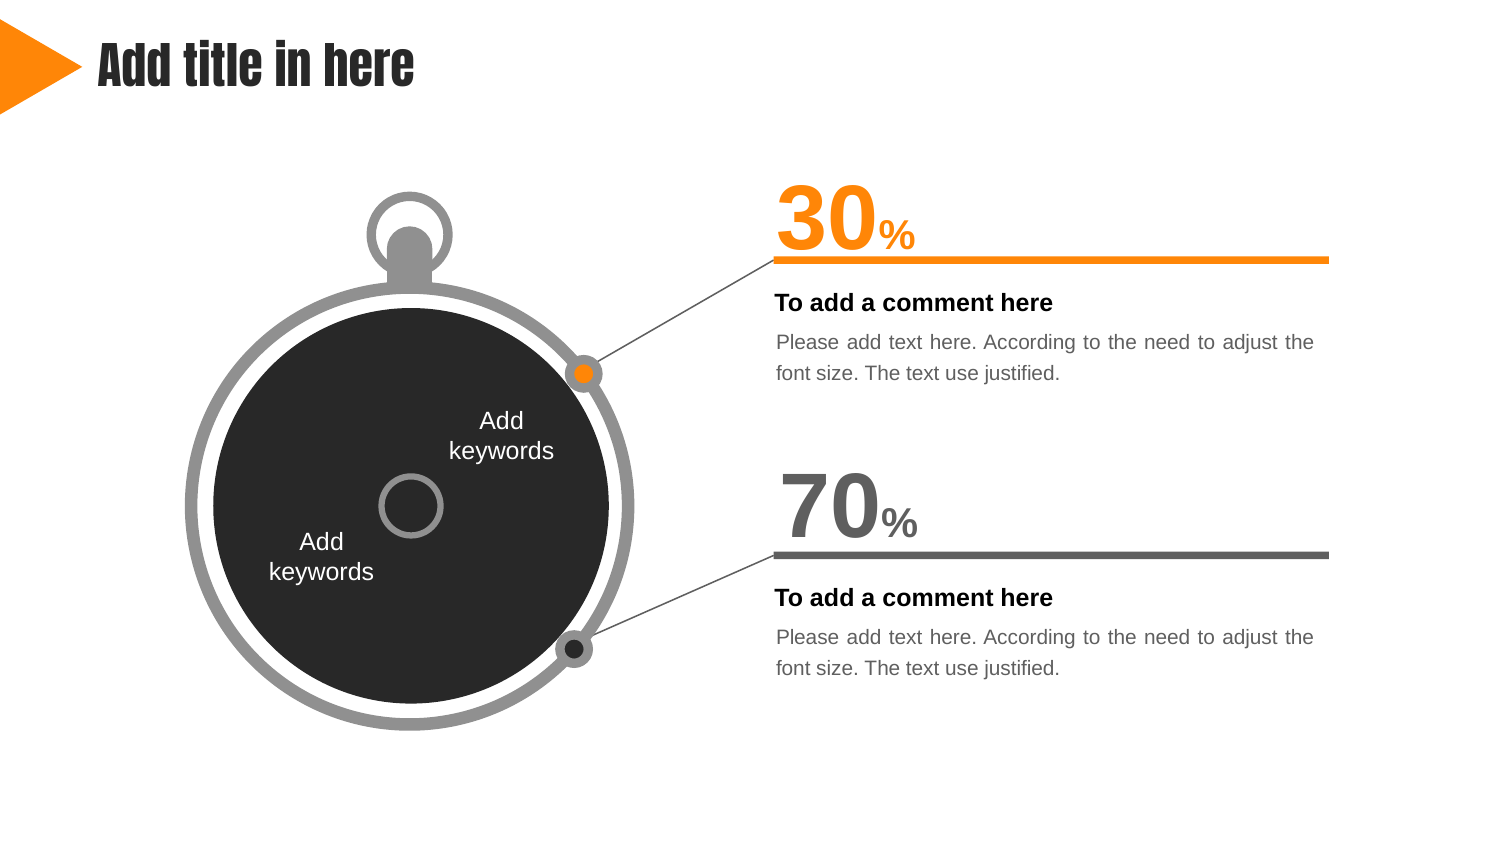

Add title in here
30%

To add a comment here
Please add text here. According to the need to adjust the font size. The text use justified.

Add keywords
70%

To add a comment here
Please add text here. According to the need to adjust the font size. The text use justified.
Add keywords